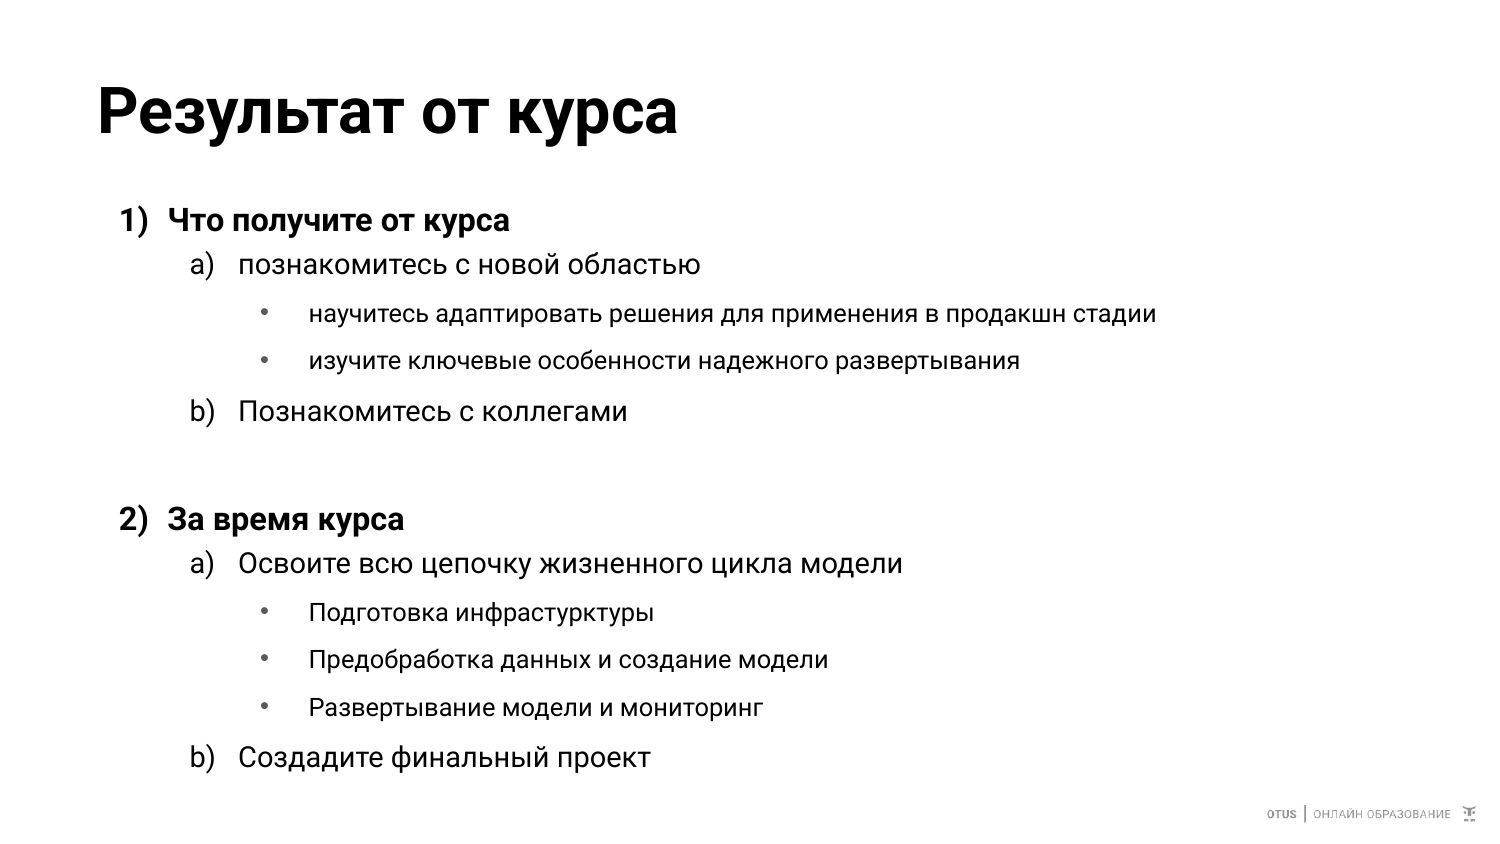

# Результат от курса
Что получите от курса
познакомитесь с новой областью
научитесь адаптировать решения для применения в продакшн стадии
изучите ключевые особенности надежного развертывания
Познакомитесь с коллегами

За время курса
Освоите всю цепочку жизненного цикла модели
Подготовка инфрастурктуры
Предобработка данных и создание модели
Развертывание модели и мониторинг
Создадите финальный проект